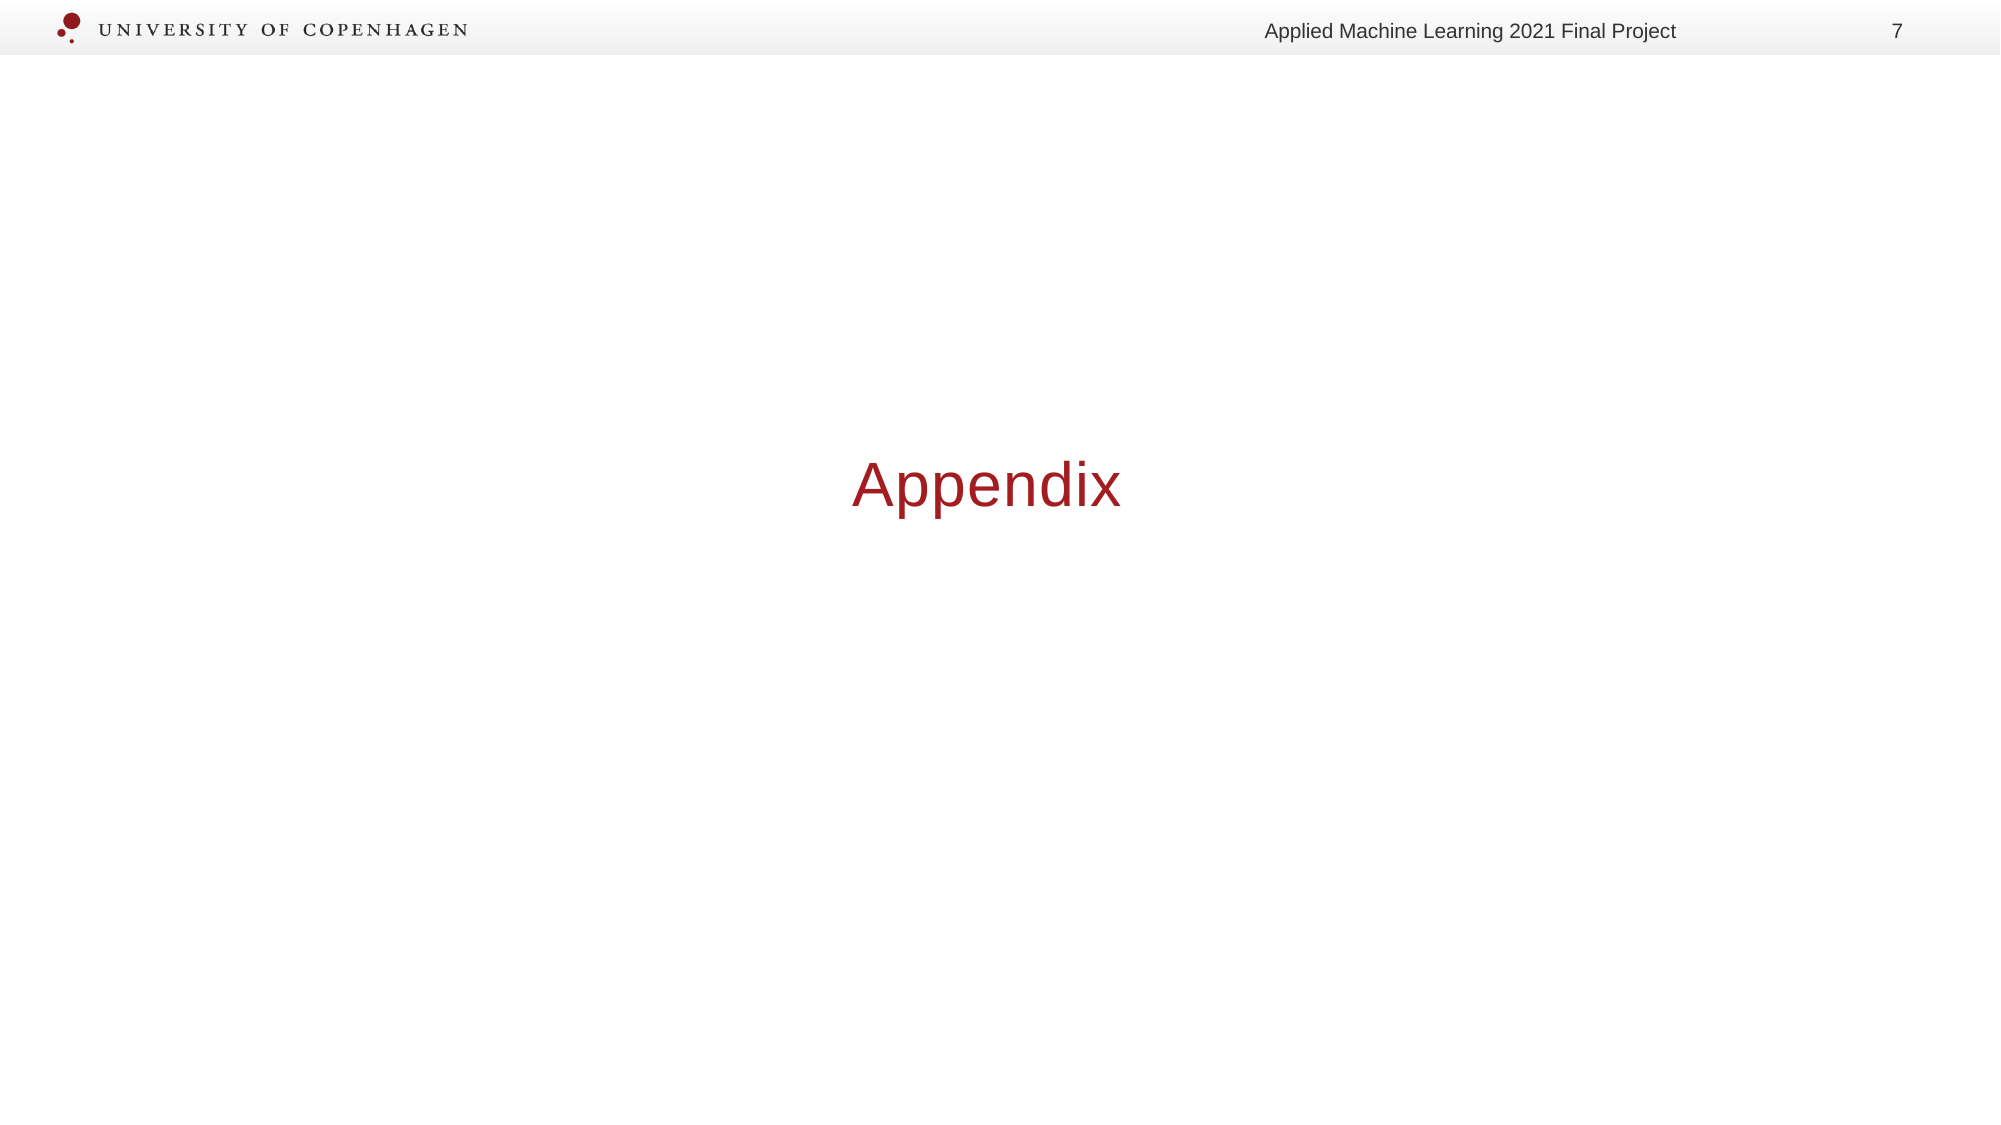

Applied Machine Learning 2021 Final Project
7
# Appendix